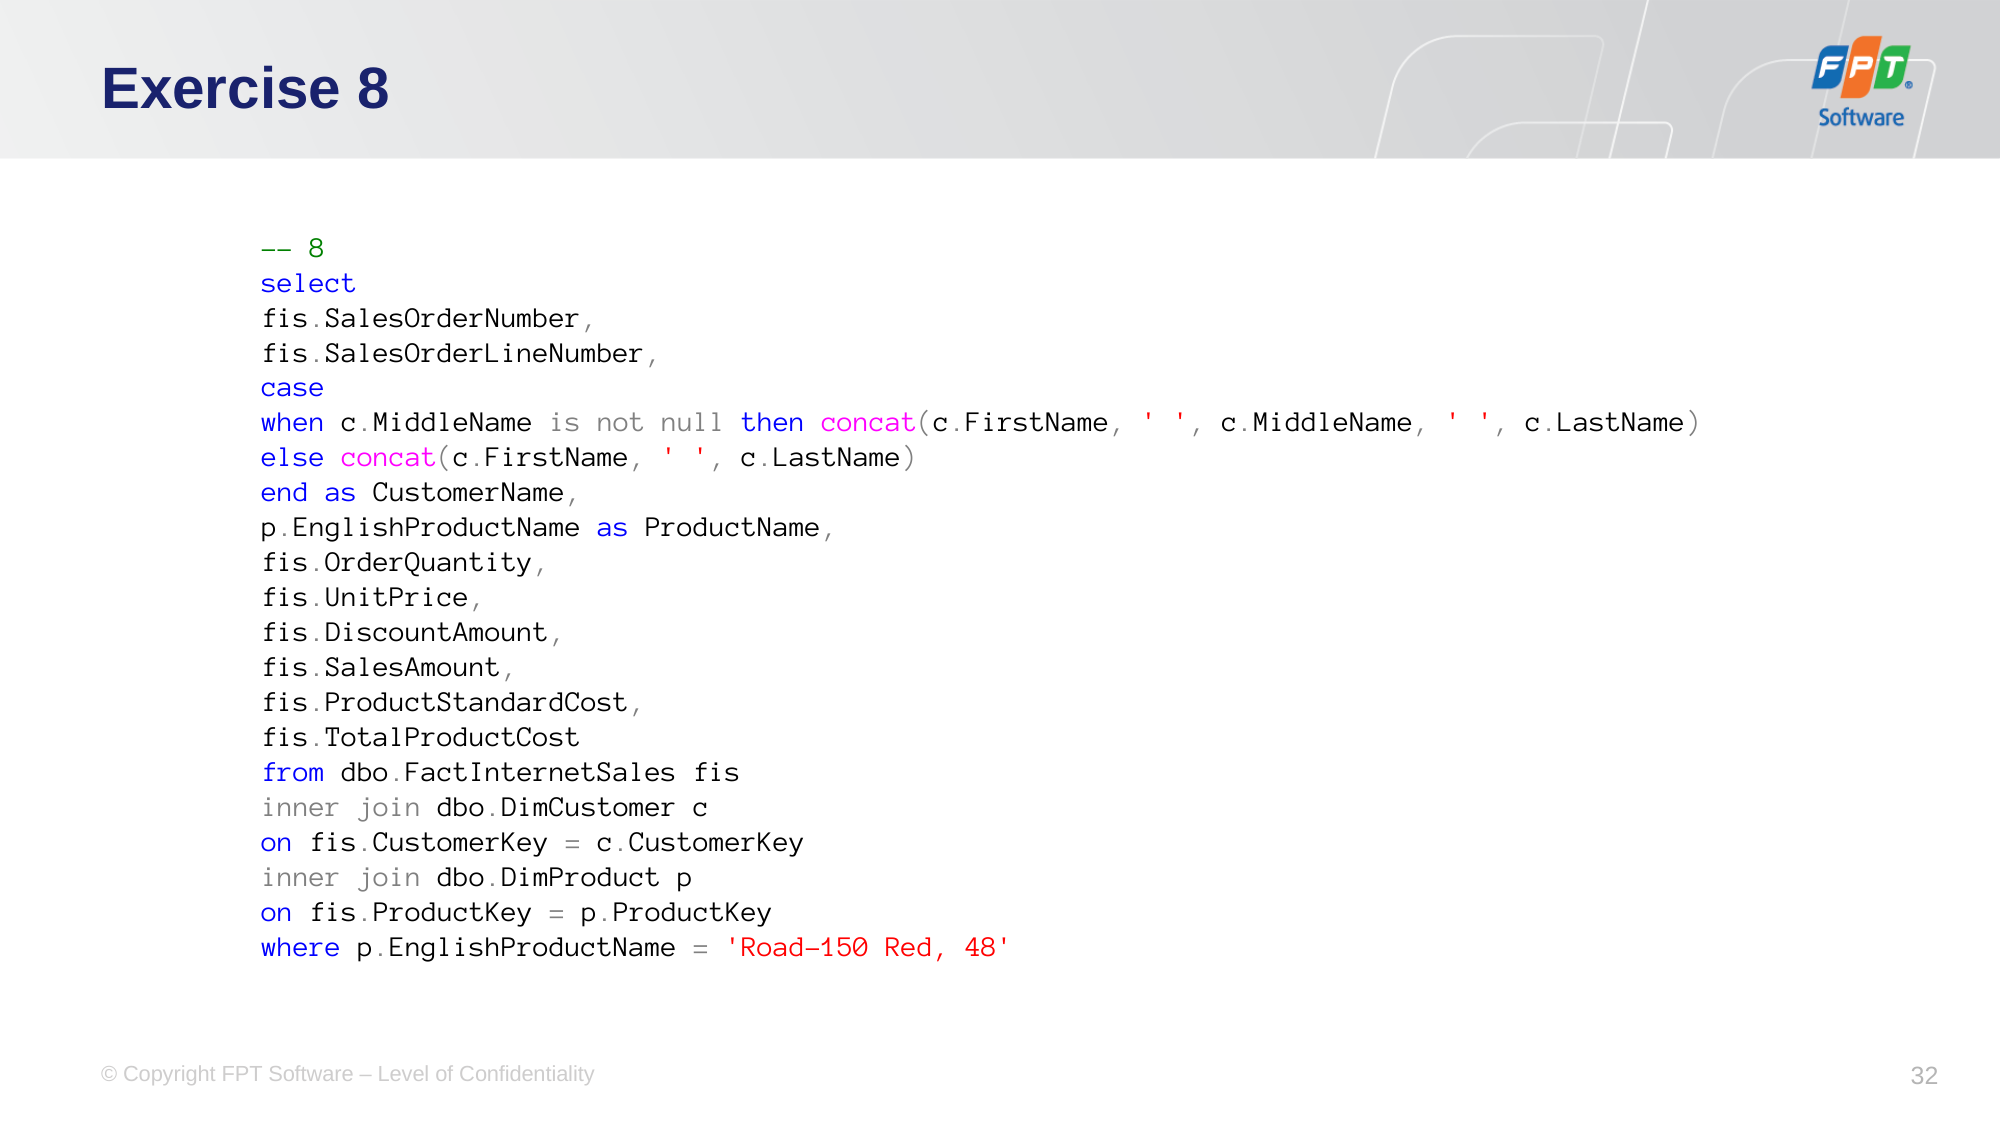

# Exercise 8
-- 8
select
fis.SalesOrderNumber,
fis.SalesOrderLineNumber,
case
when c.MiddleName is not null then concat(c.FirstName, ' ', c.MiddleName, ' ', c.LastName)
else concat(c.FirstName, ' ', c.LastName)
end as CustomerName,
p.EnglishProductName as ProductName,
fis.OrderQuantity,
fis.UnitPrice,
fis.DiscountAmount,
fis.SalesAmount,
fis.ProductStandardCost,
fis.TotalProductCost
from dbo.FactInternetSales fis
inner join dbo.DimCustomer c
on fis.CustomerKey = c.CustomerKey
inner join dbo.DimProduct p
on fis.ProductKey = p.ProductKey
where p.EnglishProductName = 'Road-150 Red, 48'
32